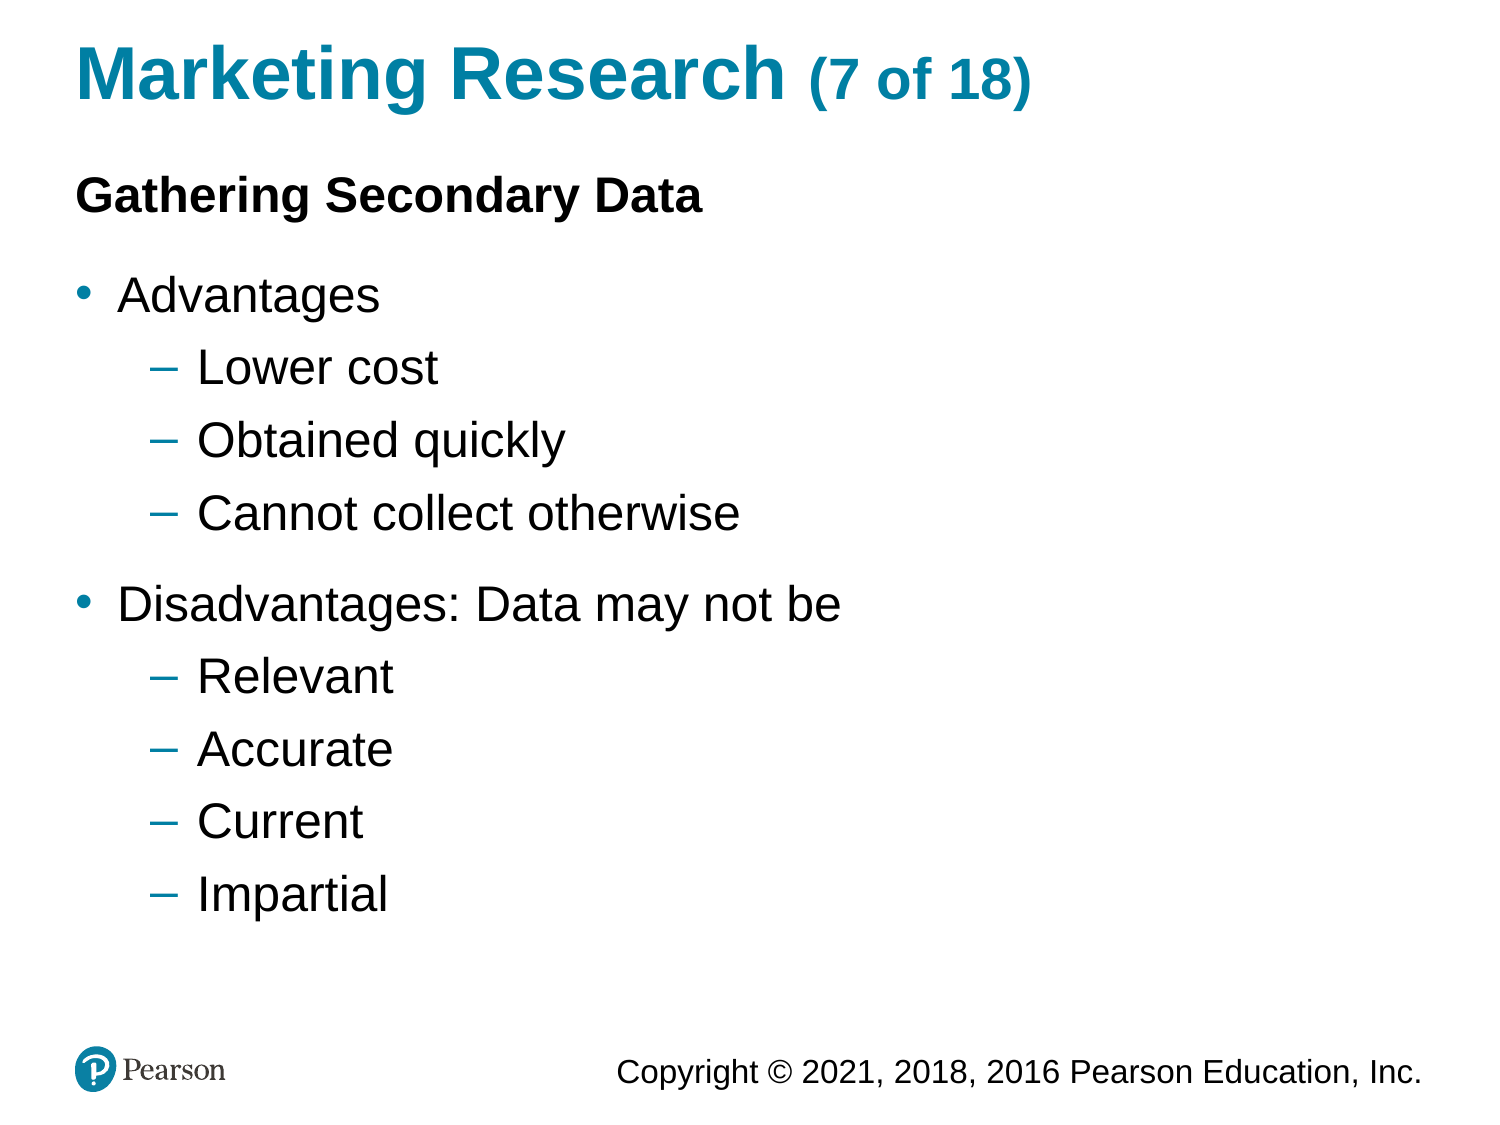

# Marketing Research (7 of 18)
Gathering Secondary Data
Advantages
Lower cost
Obtained quickly
Cannot collect otherwise
Disadvantages: Data may not be
Relevant
Accurate
Current
Impartial